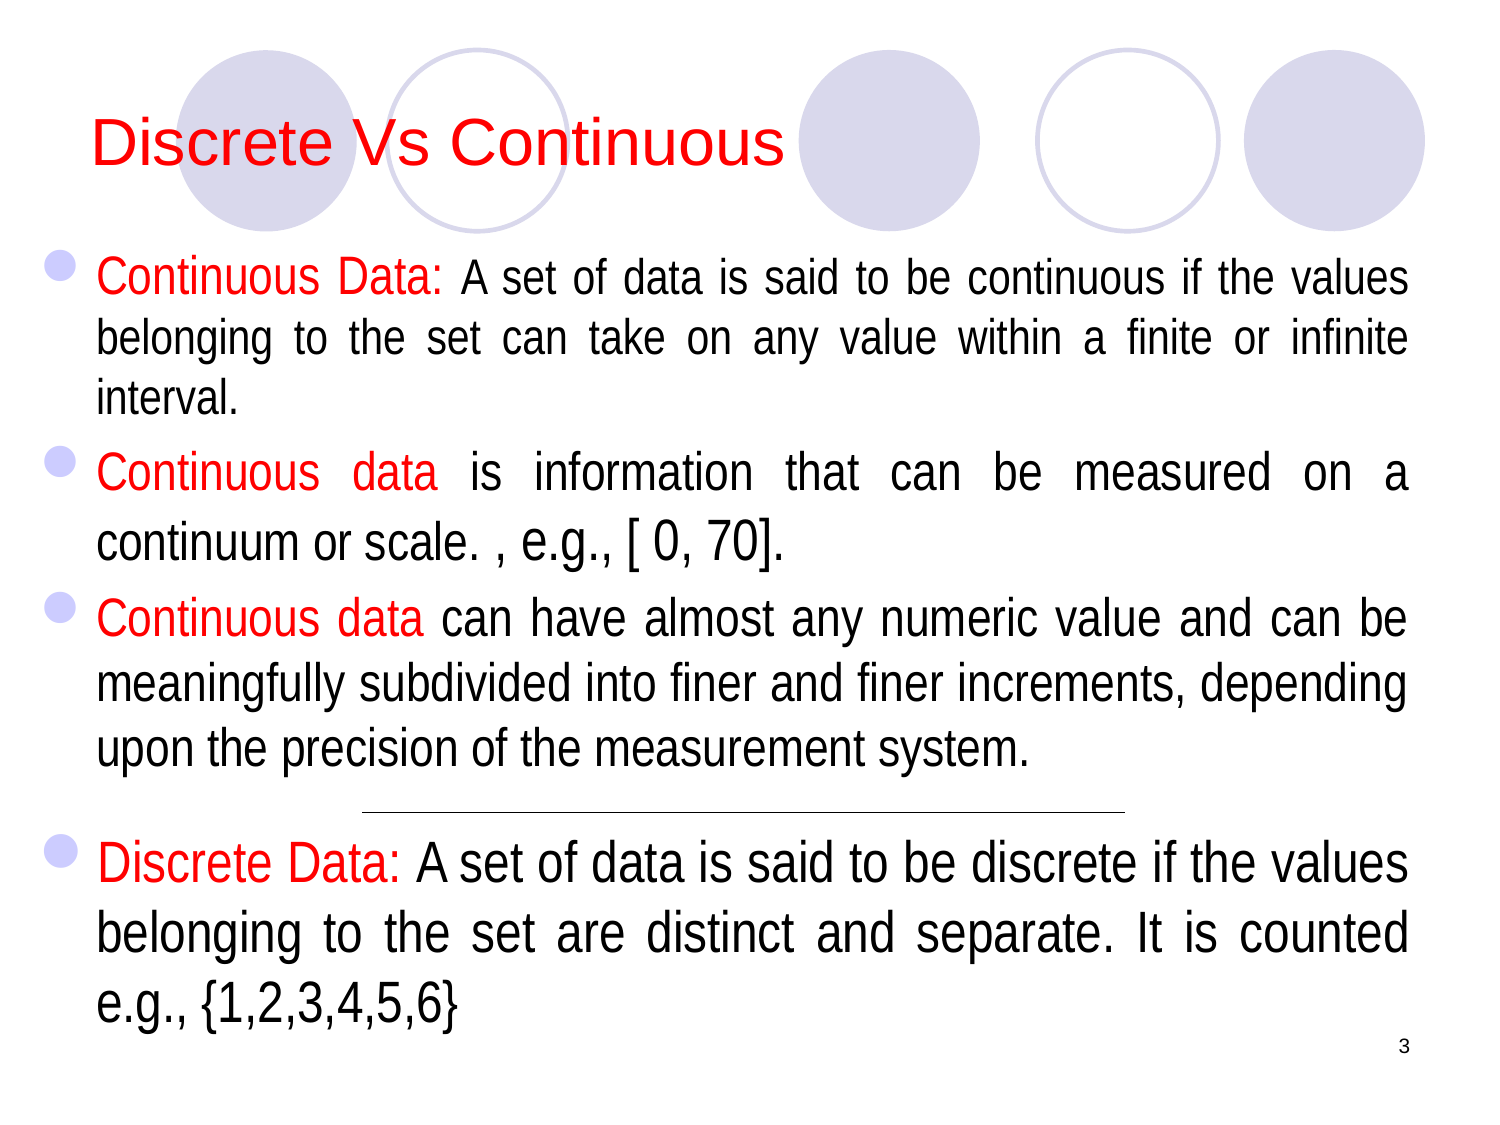

# Discrete Vs Continuous
Continuous Data: A set of data is said to be continuous if the values belonging to the set can take on any value within a finite or infinite interval.
Continuous data is information that can be measured on a continuum or scale. , e.g., [ 0, 70].
Continuous data can have almost any numeric value and can be meaningfully subdivided into finer and finer increments, depending upon the precision of the measurement system.

Discrete Data: A set of data is said to be discrete if the values belonging to the set are distinct and separate. It is counted e.g., {1,2,3,4,5,6}

3